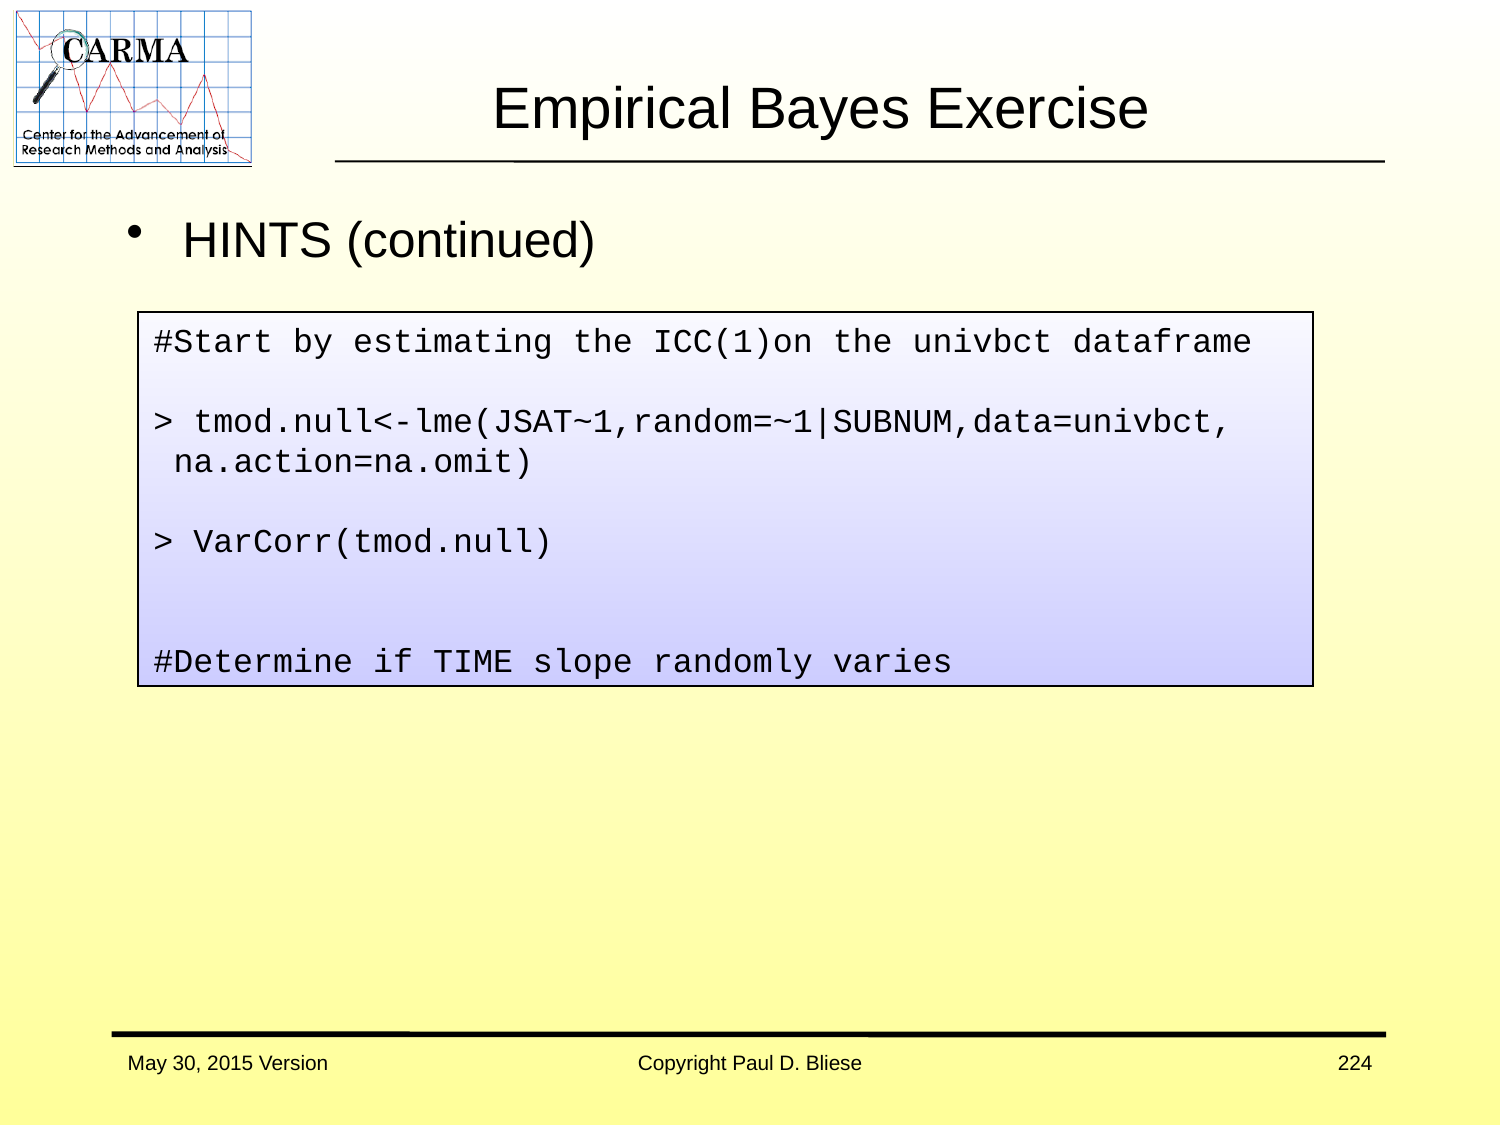

# Empirical Bayes Exercise
HINTS (continued)

#Start by estimating the ICC(1)on the univbct dataframe

> tmod.null<-lme(JSAT~1,random=~1|SUBNUM,data=univbct,
 na.action=na.omit)

> VarCorr(tmod.null)

#Determine if TIME slope randomly varies
May 30, 2015 Version
Copyright Paul D. Bliese
224